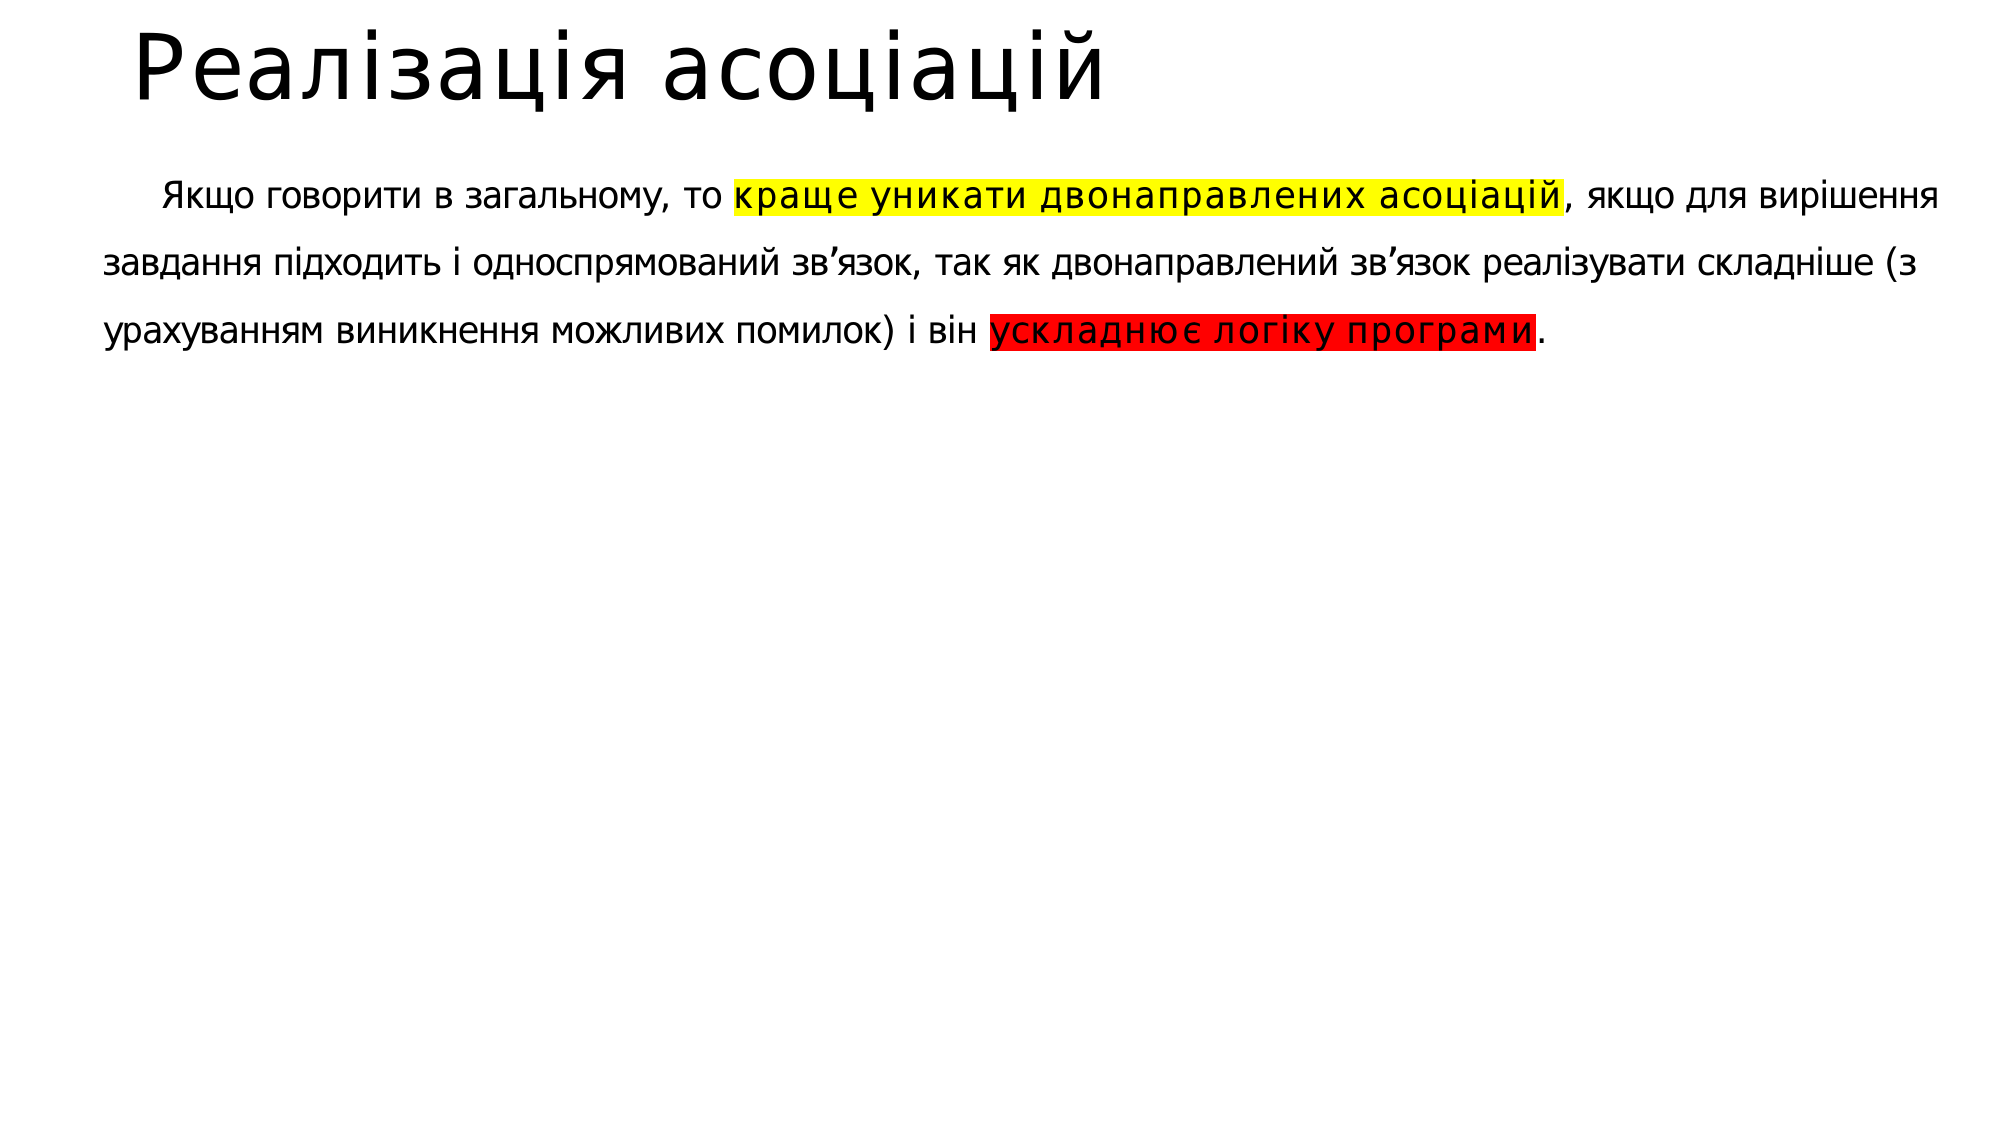

# Реалізація асоціацій
Якщо говорити в загальному, то краще уникати двонаправлених асоціацій, якщо для вирішення завдання підходить і односпрямований зв’язок, так як двонаправлений зв’язок реалізувати складніше (з урахуванням виникнення можливих помилок) і він ускладнює логіку програми.